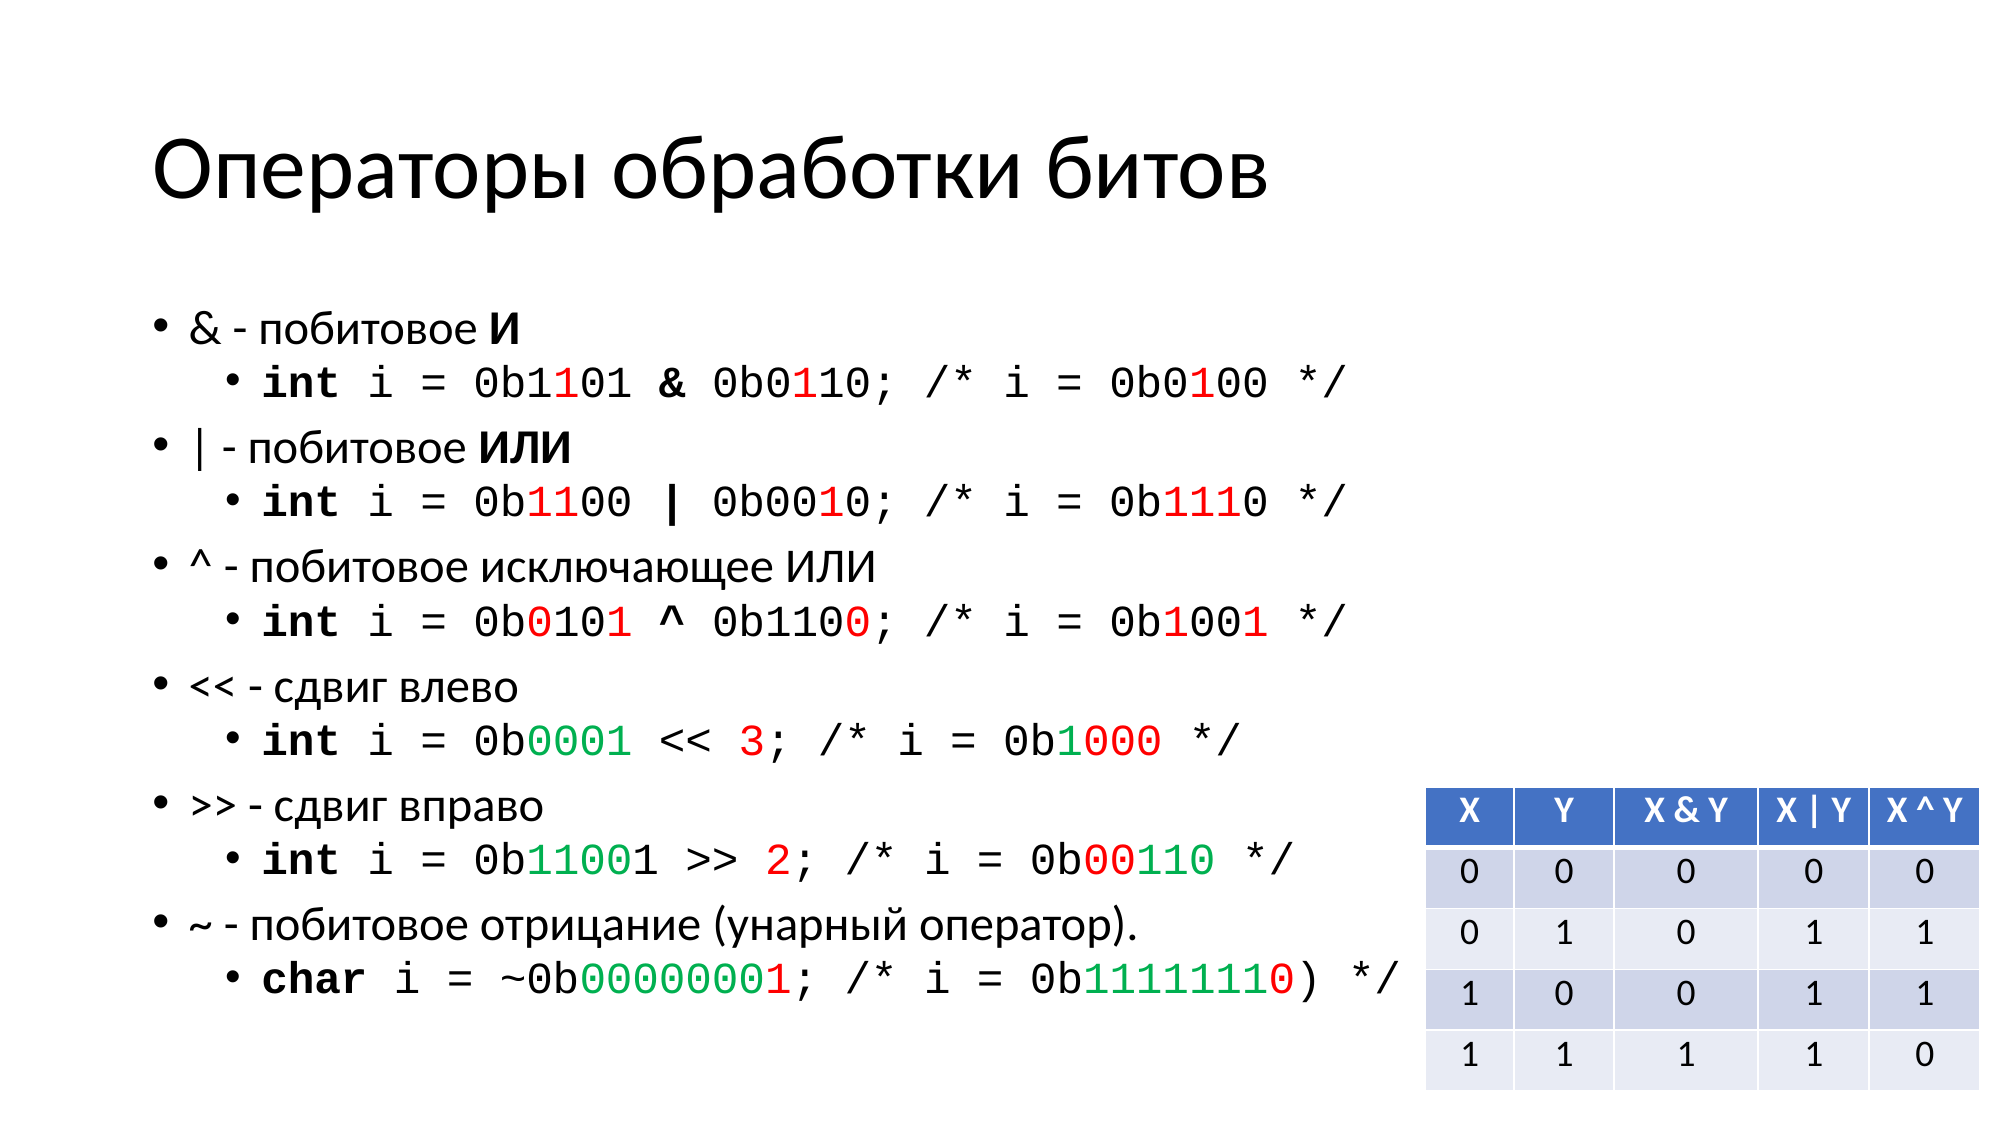

# Операторы обработки битов
& - побитовое И
int i = 0b1101 & 0b0110; /* i = 0b0100 */
| - побитовое ИЛИ
int i = 0b1100 | 0b0010; /* i = 0b1110 */
^ - побитовое исключающее ИЛИ
int i = 0b0101 ^ 0b1100; /* i = 0b1001 */
<< - сдвиг влево
int i = 0b0001 << 3; /* i = 0b1000 */
>> - сдвиг вправо
int i = 0b11001 >> 2; /* i = 0b00110 */
~ - побитовое отрицание (унарный оператор).
char i = ~0b00000001; /* i = 0b11111110) */
| X | Y | X & Y | X | Y | X ^ Y |
| --- | --- | --- | --- | --- |
| 0 | 0 | 0 | 0 | 0 |
| 0 | 1 | 0 | 1 | 1 |
| 1 | 0 | 0 | 1 | 1 |
| 1 | 1 | 1 | 1 | 0 |